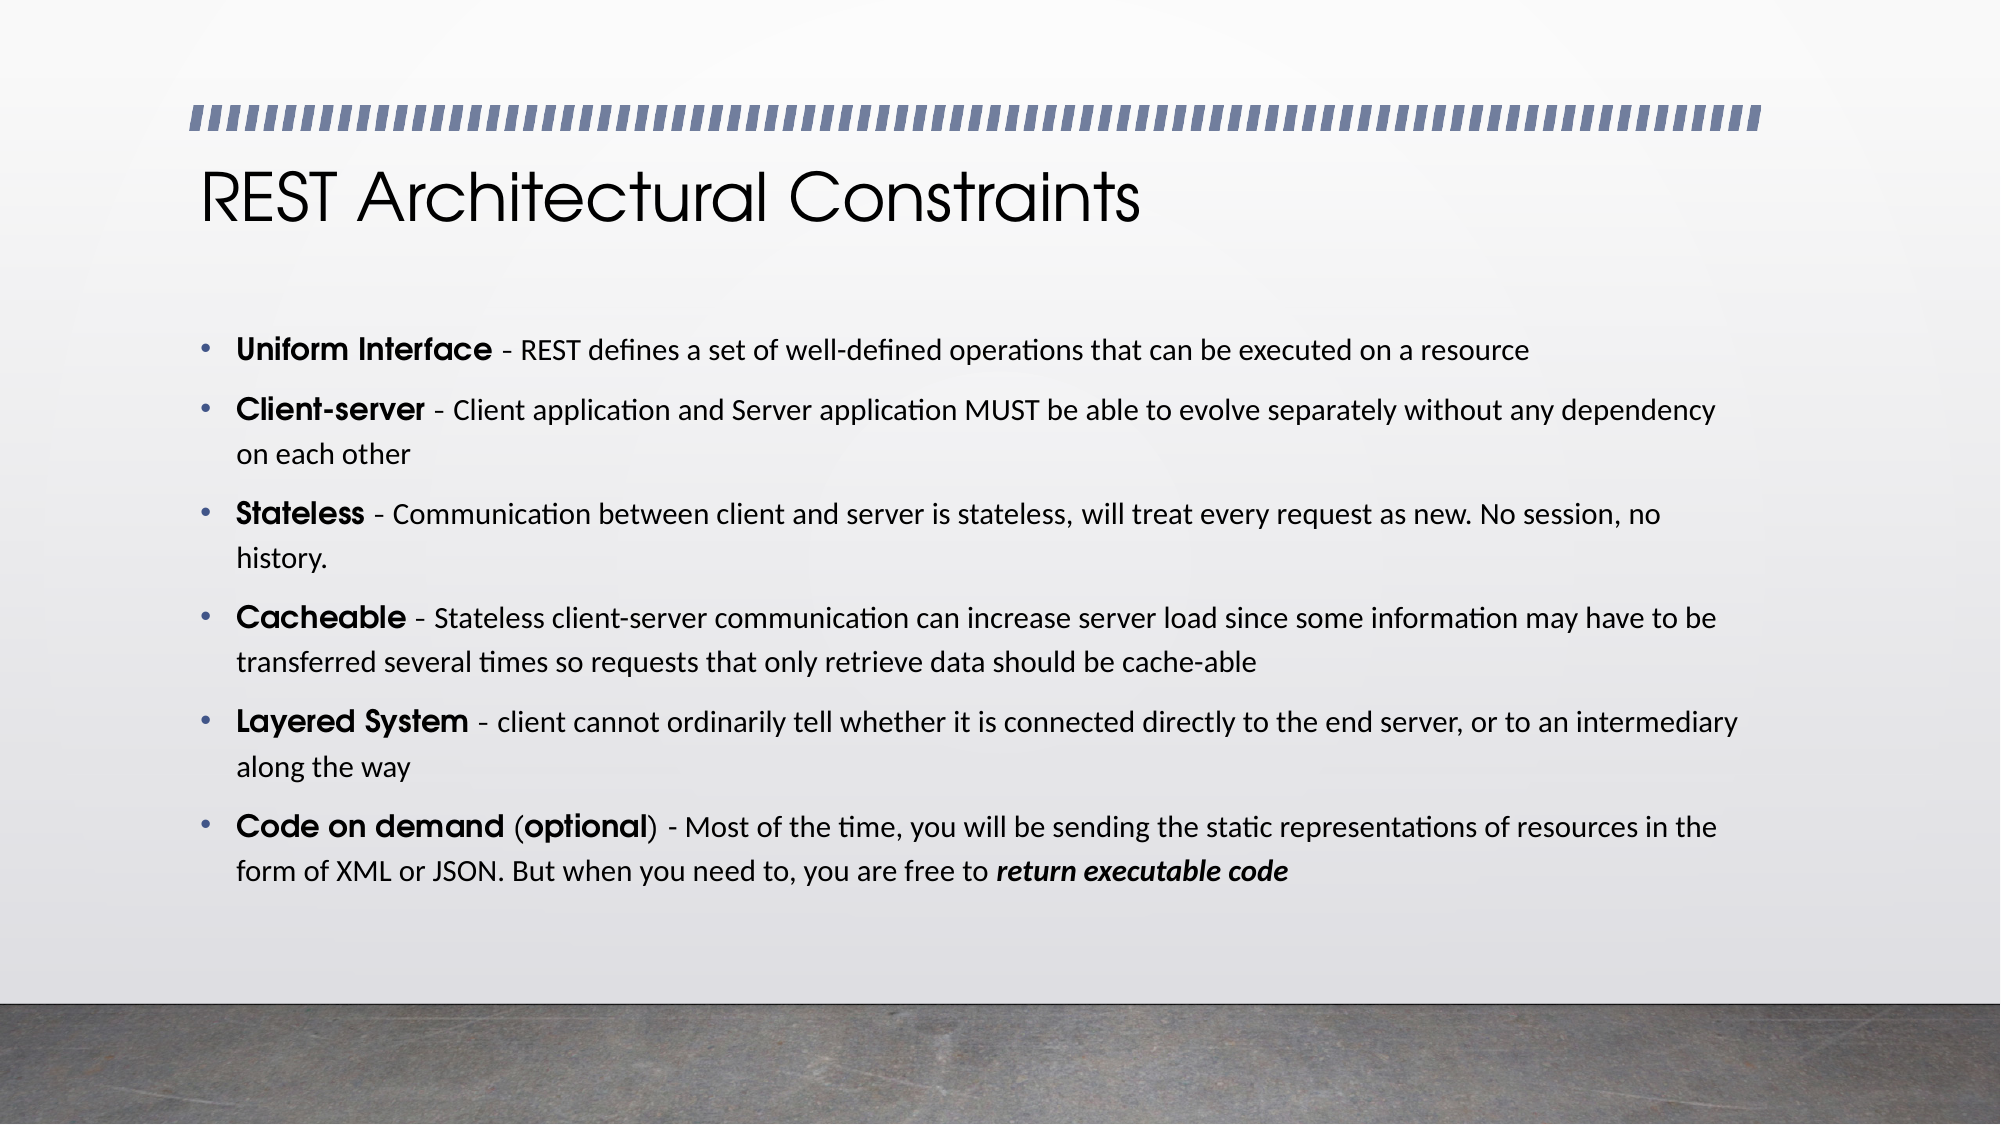

# REST Architectural Constraints
Uniform Interface - REST defines a set of well-defined operations that can be executed on a resource
Client-server - Client application and Server application MUST be able to evolve separately without any dependency on each other
Stateless - Communication between client and server is stateless, will treat every request as new. No session, no history.
Cacheable - Stateless client-server communication can increase server load since some information may have to be transferred several times so requests that only retrieve data should be cache-able
Layered System - client cannot ordinarily tell whether it is connected directly to the end server, or to an intermediary along the way
Code on demand (optional) - Most of the time, you will be sending the static representations of resources in the form of XML or JSON. But when you need to, you are free to return executable code